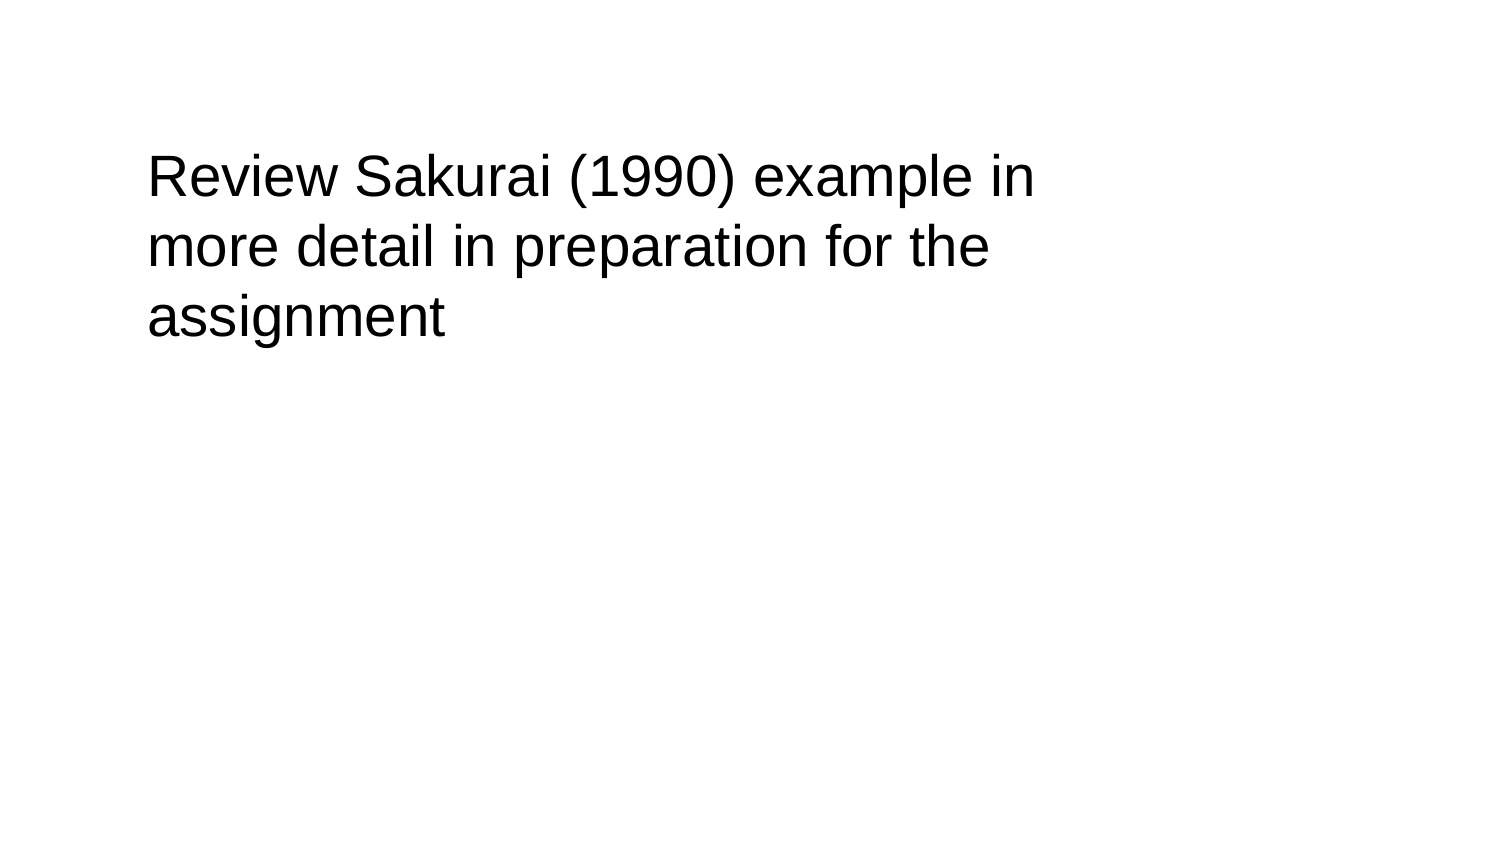

# Review Sakurai (1990) example in more detail in preparation for the assignment